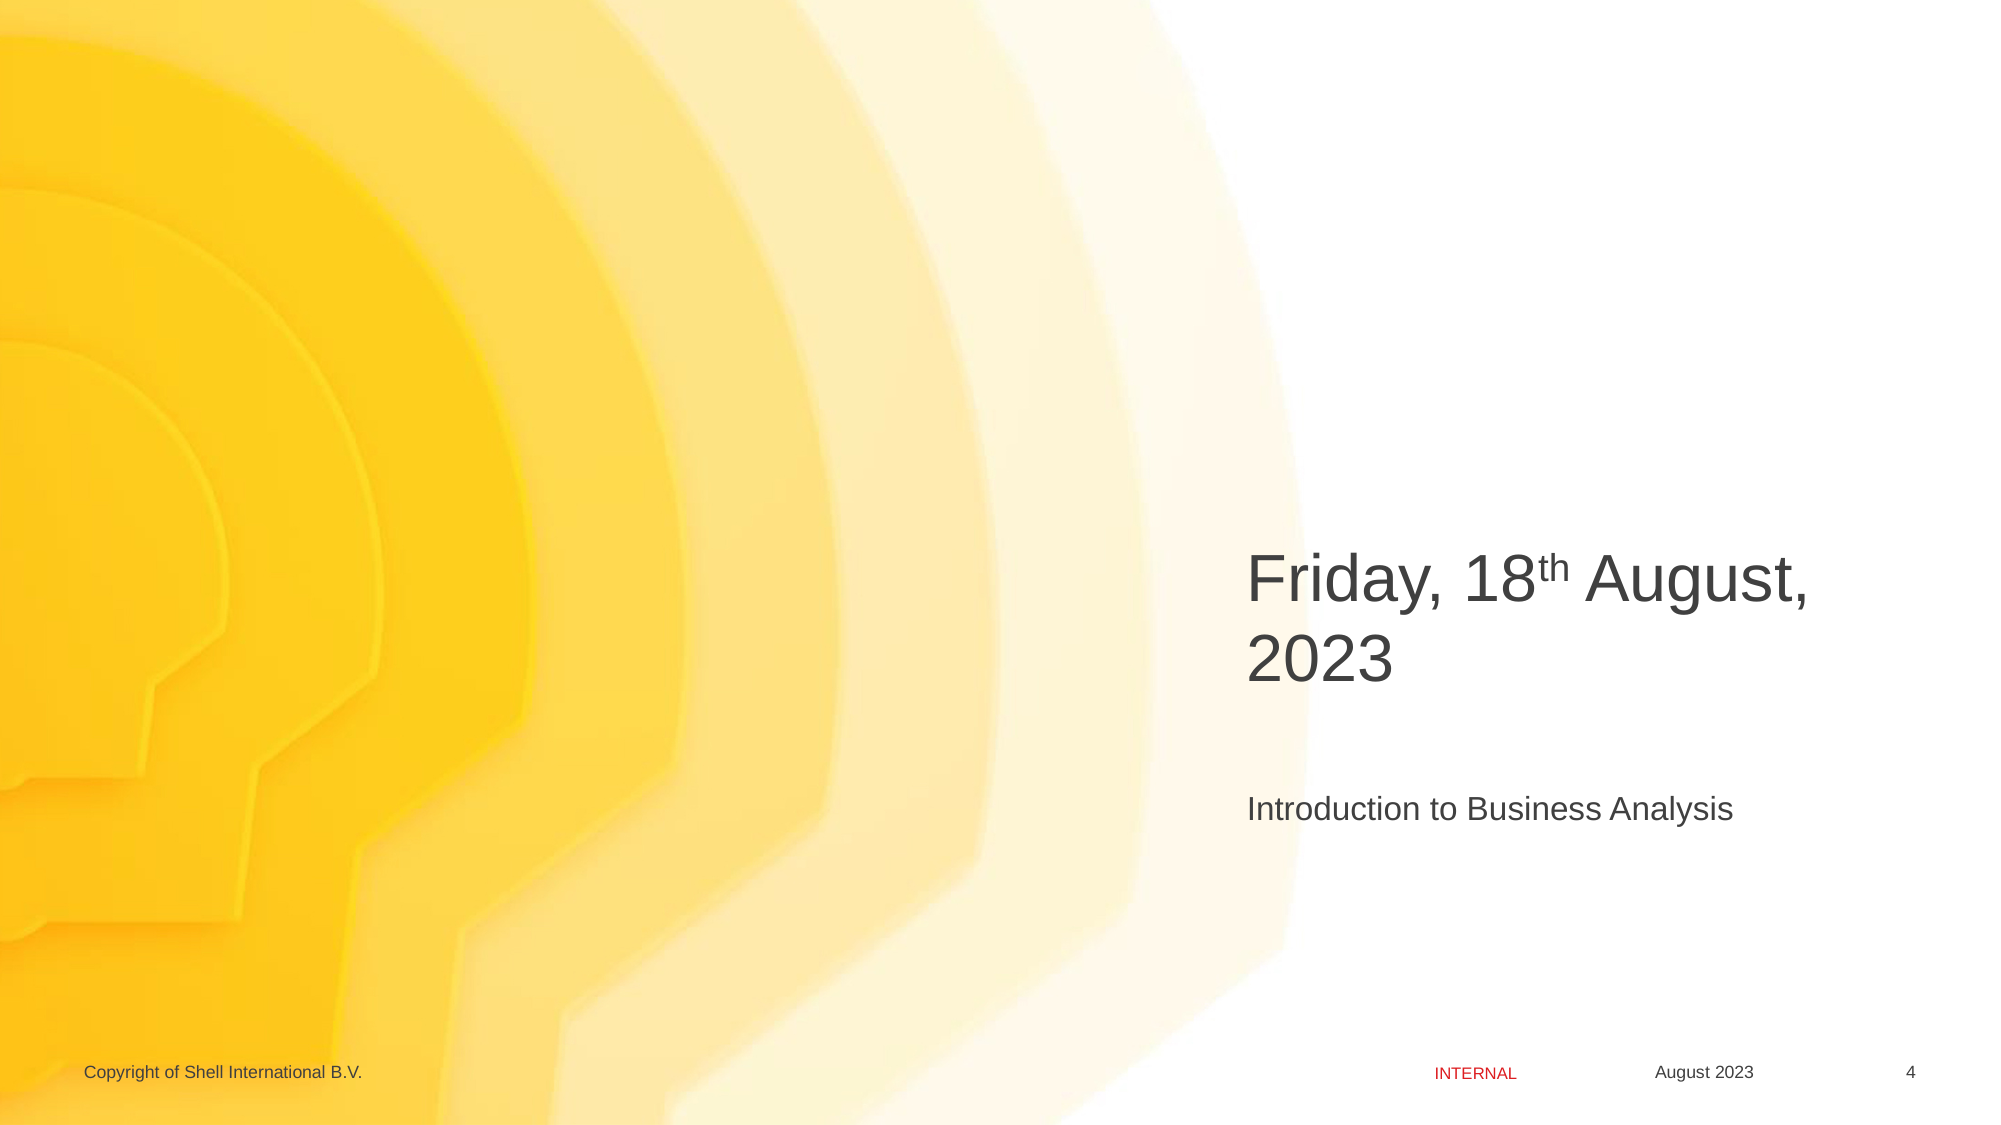

Friday, 18th August, 2023
# Introduction to Business Analysis

4
August 2023